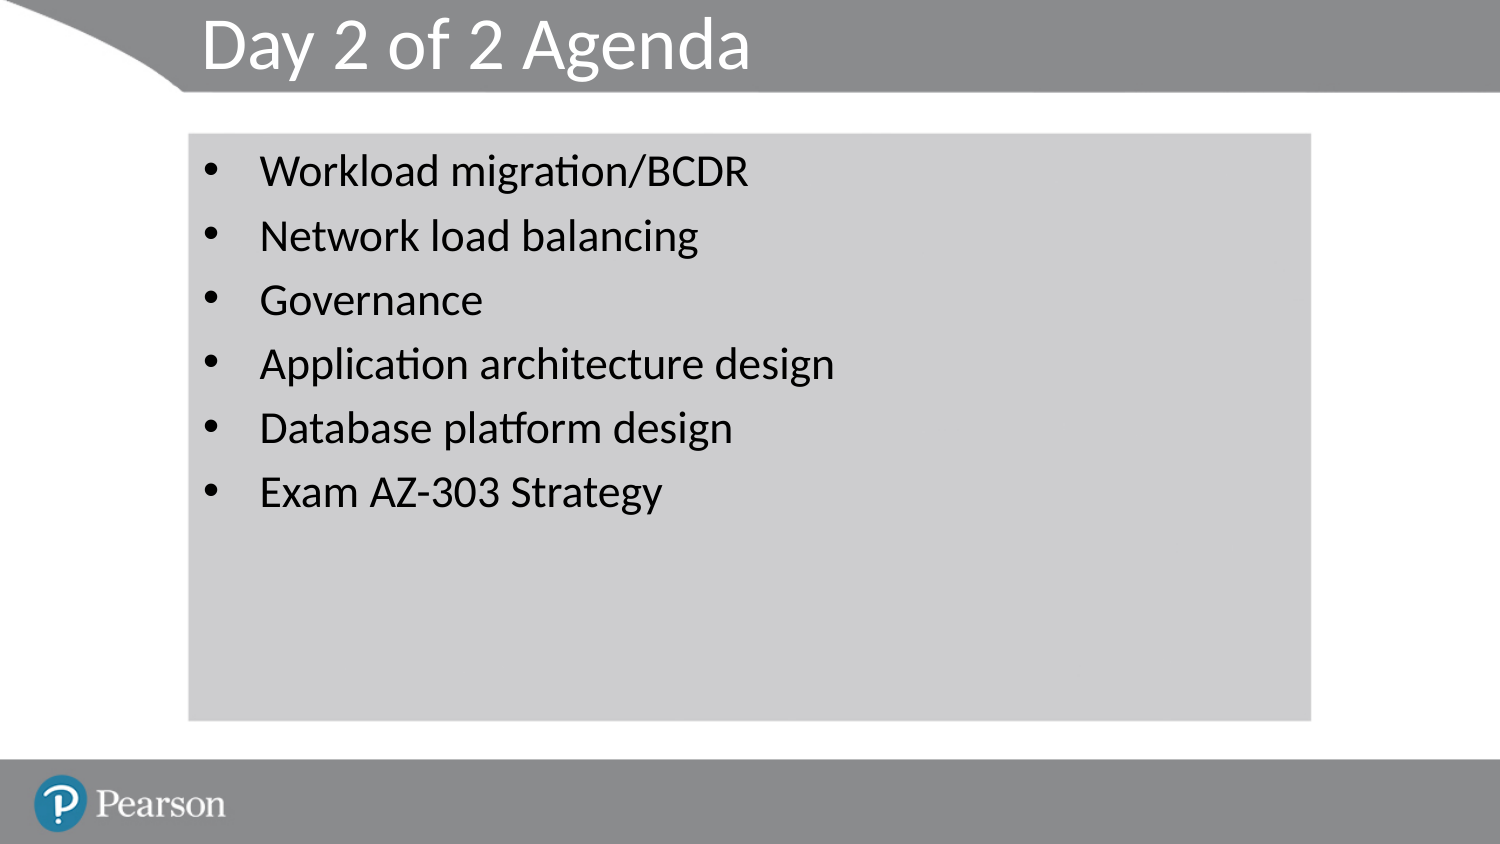

# Day 2 of 2 Agenda
Workload migration/BCDR
Network load balancing
Governance
Application architecture design
Database platform design
Exam AZ-303 Strategy